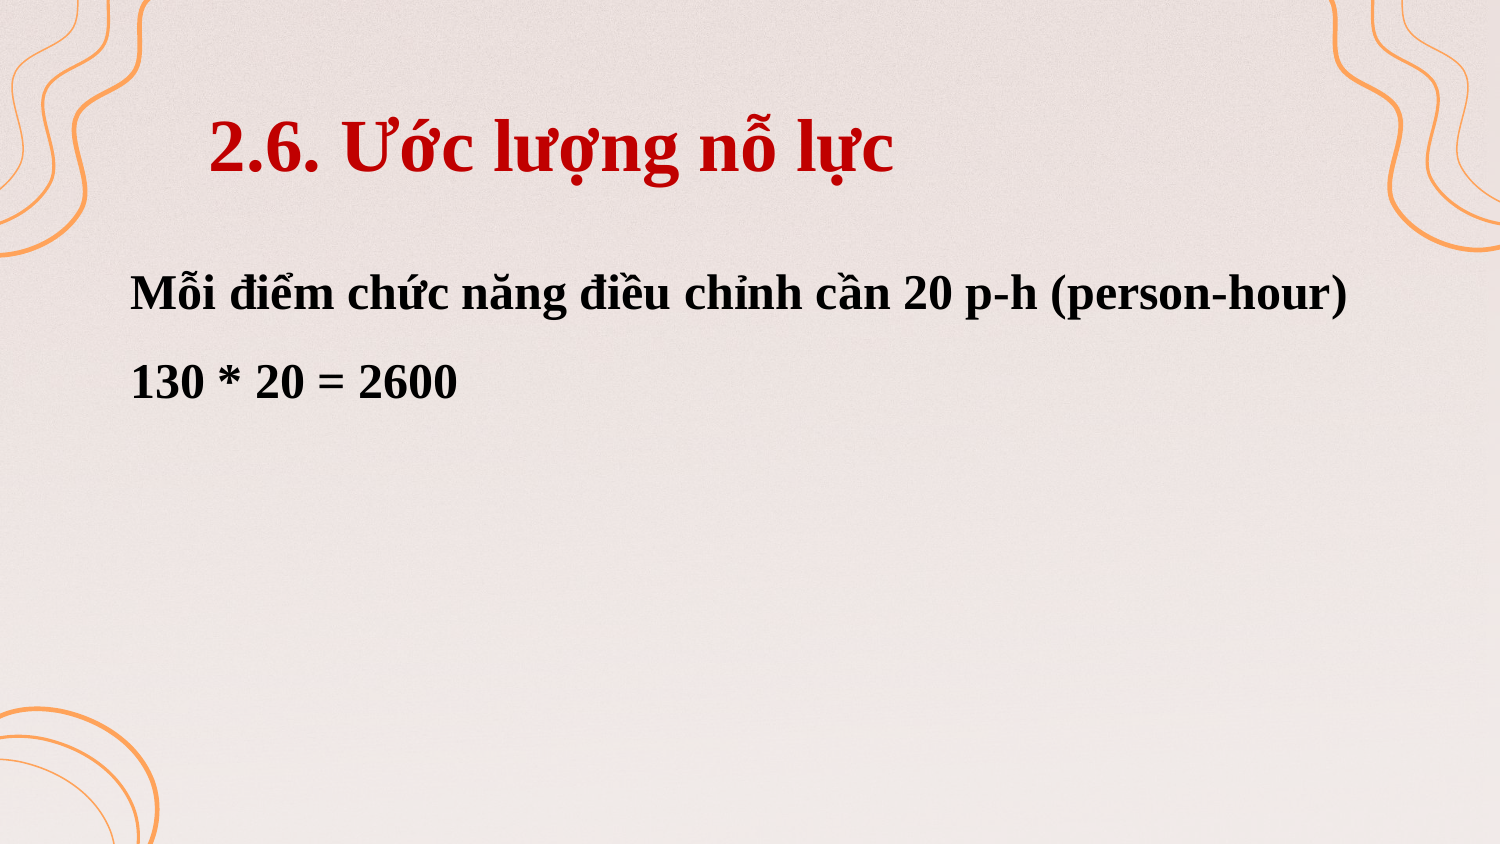

2.6. Ước lượng nỗ lực
Mỗi điểm chức năng điều chỉnh cần 20 p-h (person-hour)
130 * 20 = 2600